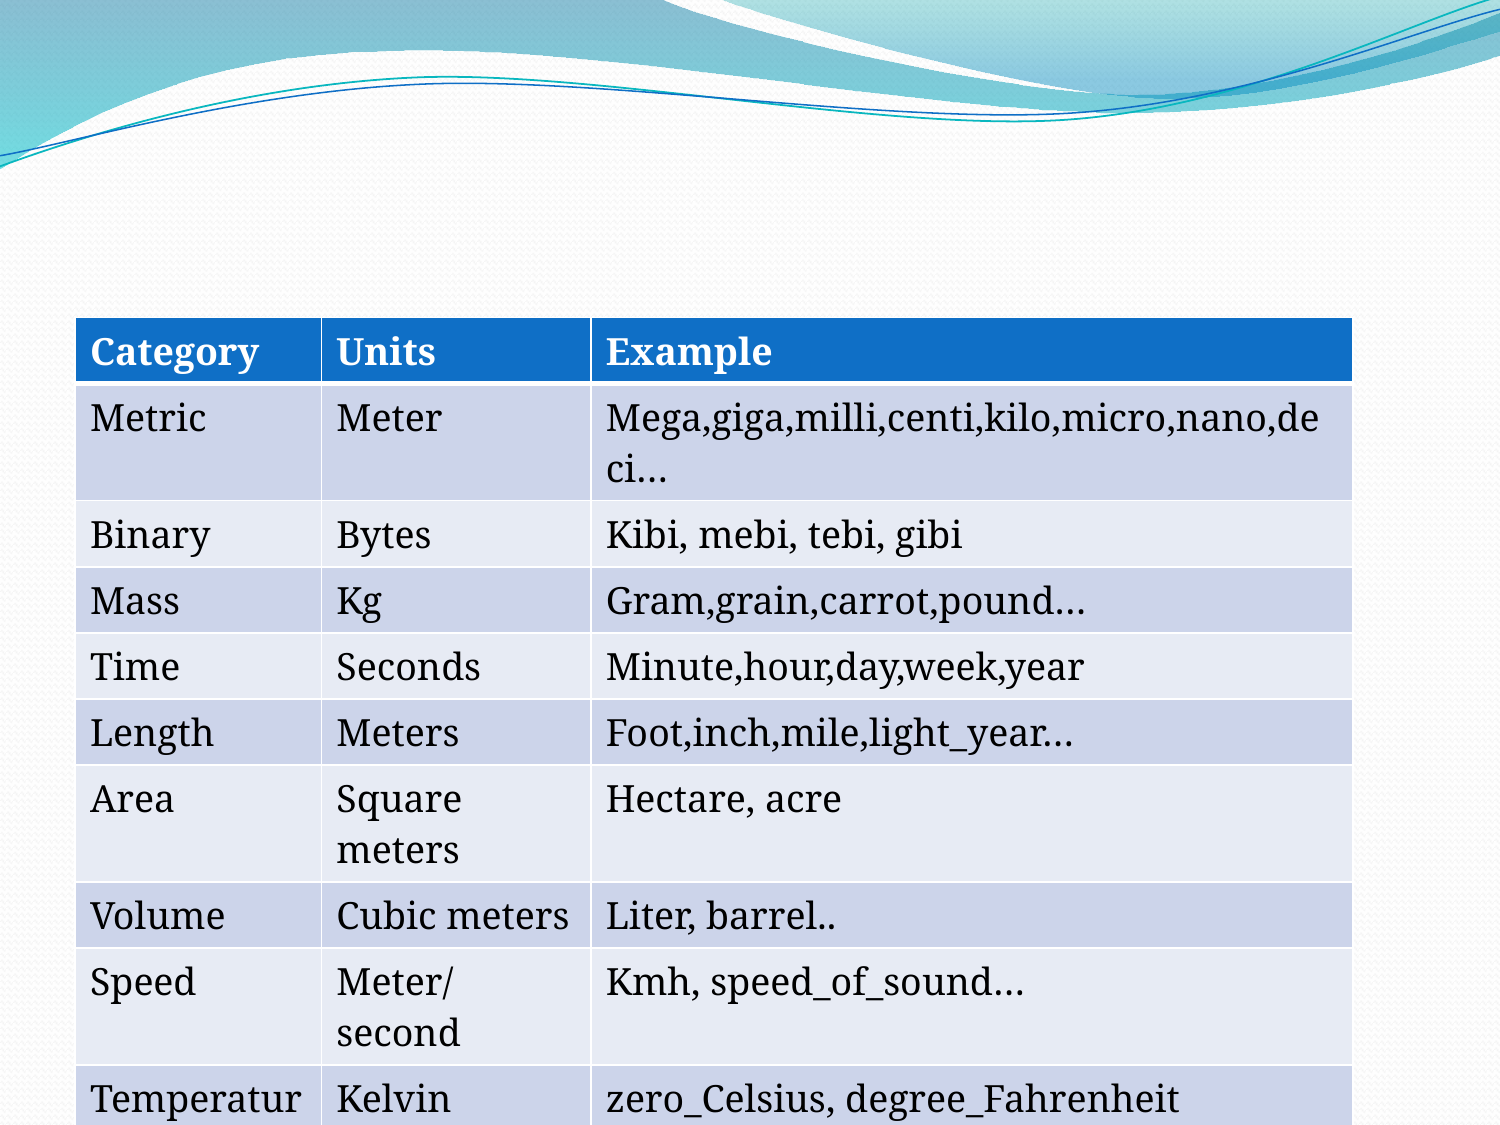

#
| Category | Units | Example |
| --- | --- | --- |
| Metric | Meter | Mega,giga,milli,centi,kilo,micro,nano,deci… |
| Binary | Bytes | Kibi, mebi, tebi, gibi |
| Mass | Kg | Gram,grain,carrot,pound… |
| Time | Seconds | Minute,hour,day,week,year |
| Length | Meters | Foot,inch,mile,light\_year… |
| Area | Square meters | Hectare, acre |
| Volume | Cubic meters | Liter, barrel.. |
| Speed | Meter/second | Kmh, speed\_of\_sound… |
| Temperature | Kelvin | zero\_Celsius, degree\_Fahrenheit |
| Power | Watts | hp |